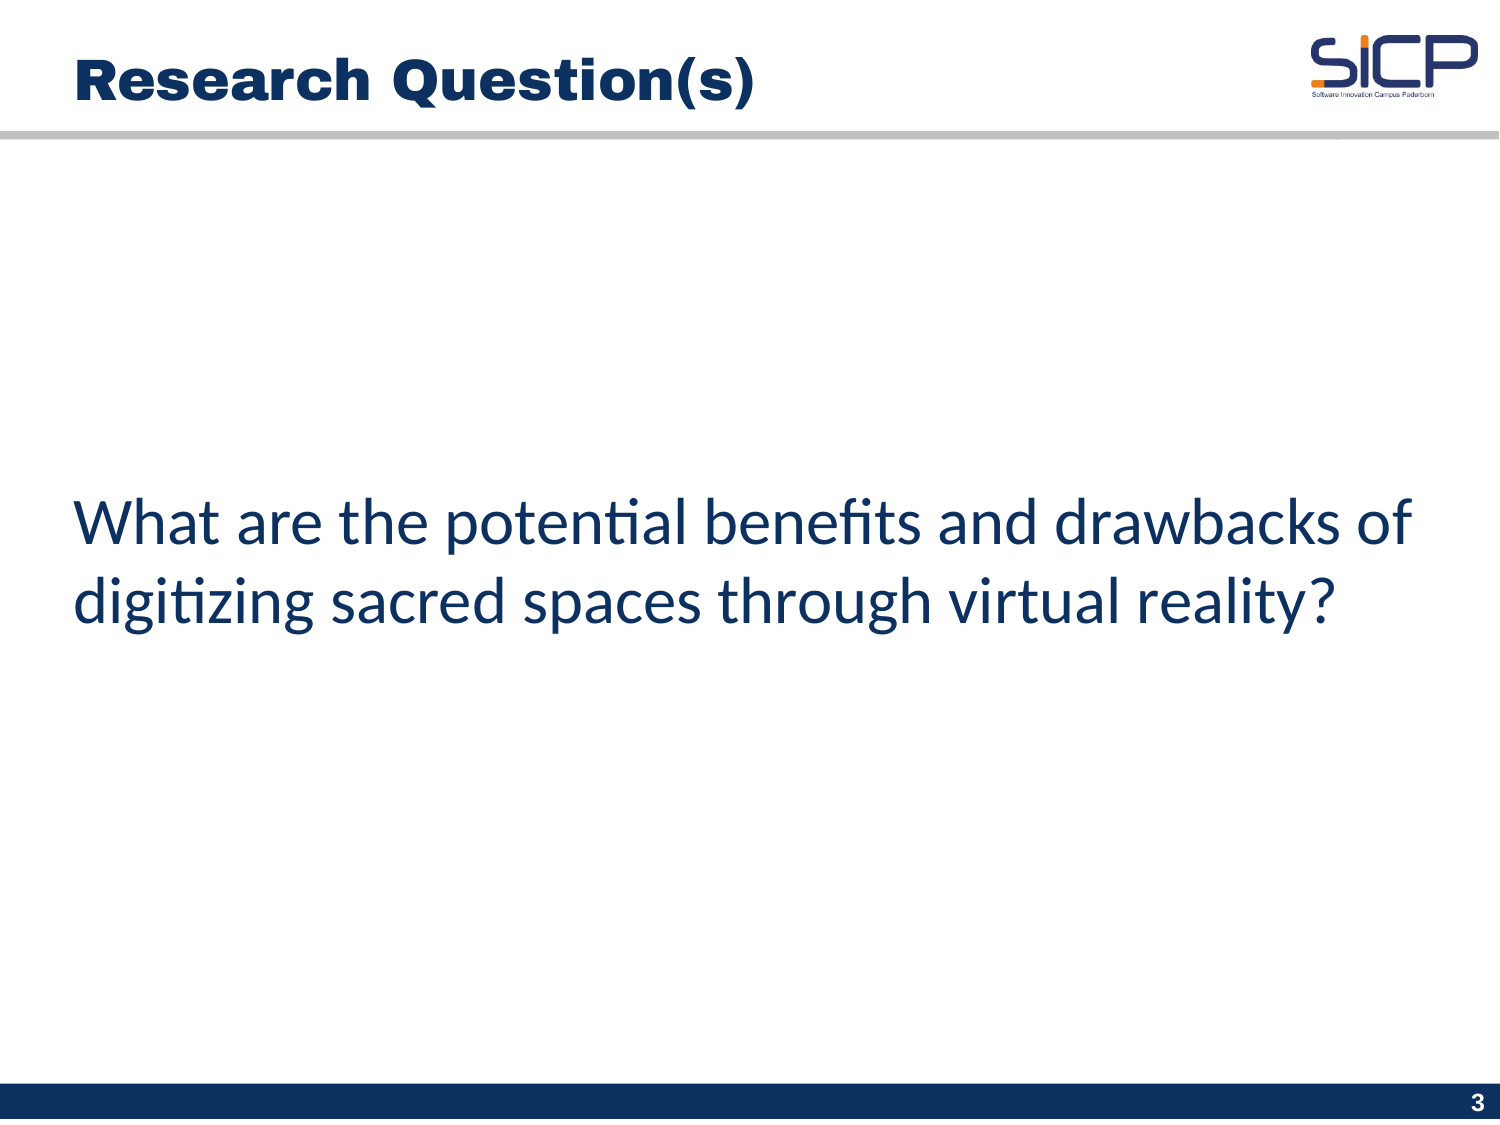

# Research Question(s)
What are the potential benefits and drawbacks of digitizing sacred spaces through virtual reality?
3